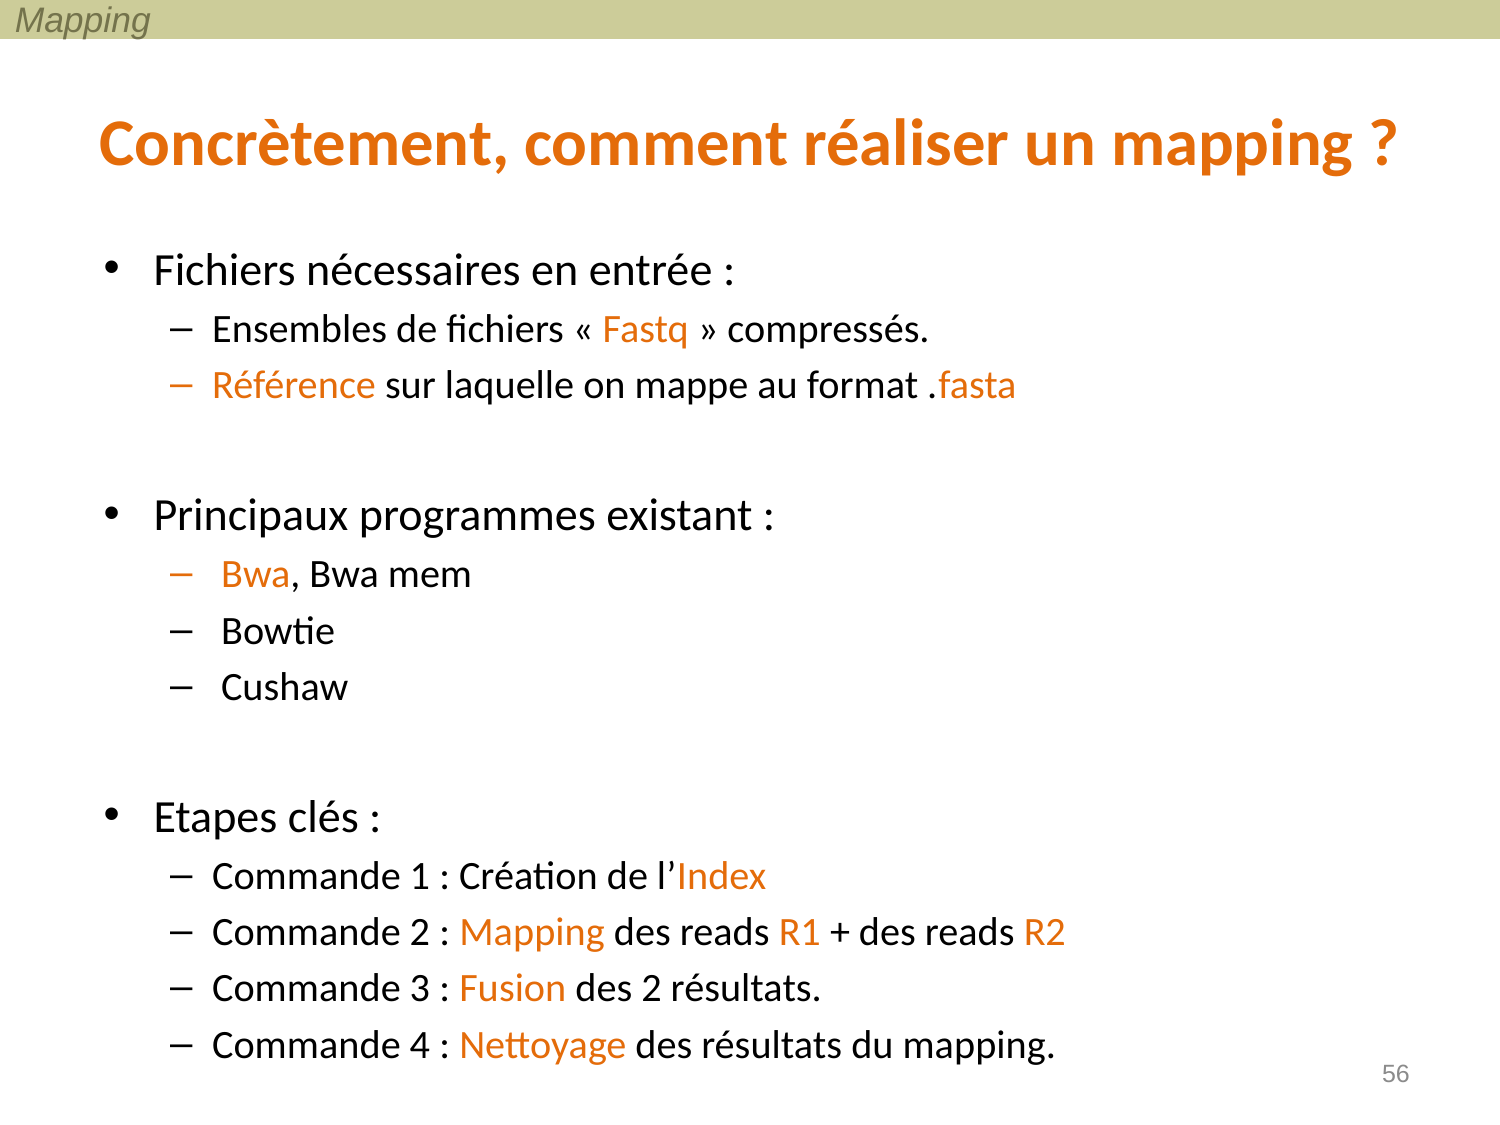

Mapping
# Concrètement, comment réaliser un mapping ?
Fichiers nécessaires en entrée :
Ensembles de fichiers « Fastq » compressés.
Référence sur laquelle on mappe au format .fasta

Principaux programmes existant :
 Bwa, Bwa mem
 Bowtie
 Cushaw

Etapes clés :
Commande 1 : Création de l’Index
Commande 2 : Mapping des reads R1 + des reads R2
Commande 3 : Fusion des 2 résultats.
Commande 4 : Nettoyage des résultats du mapping.

56